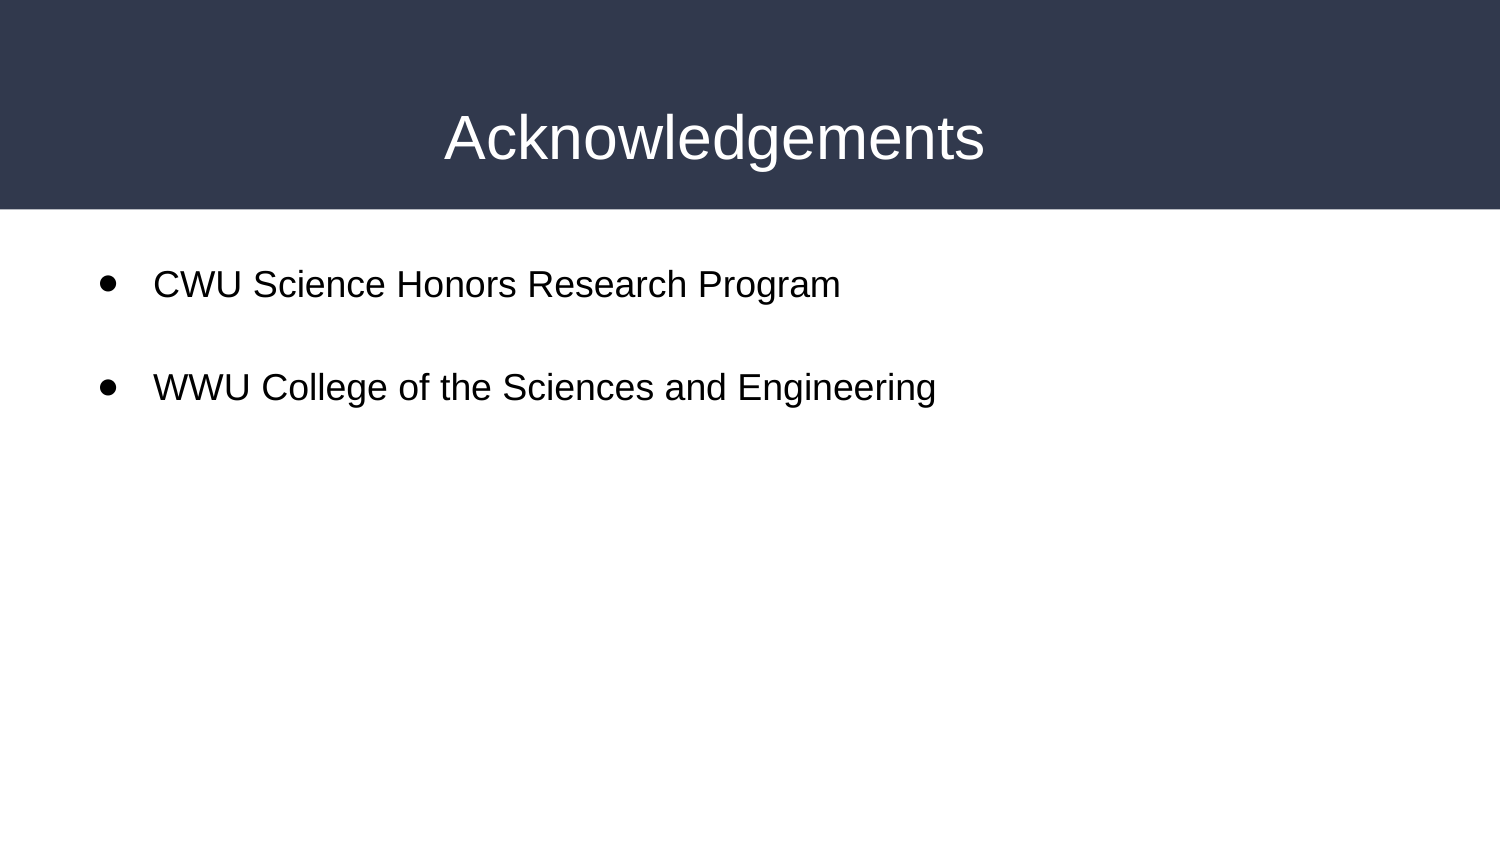

# Acknowledgements
CWU Science Honors Research Program

WWU College of the Sciences and Engineering